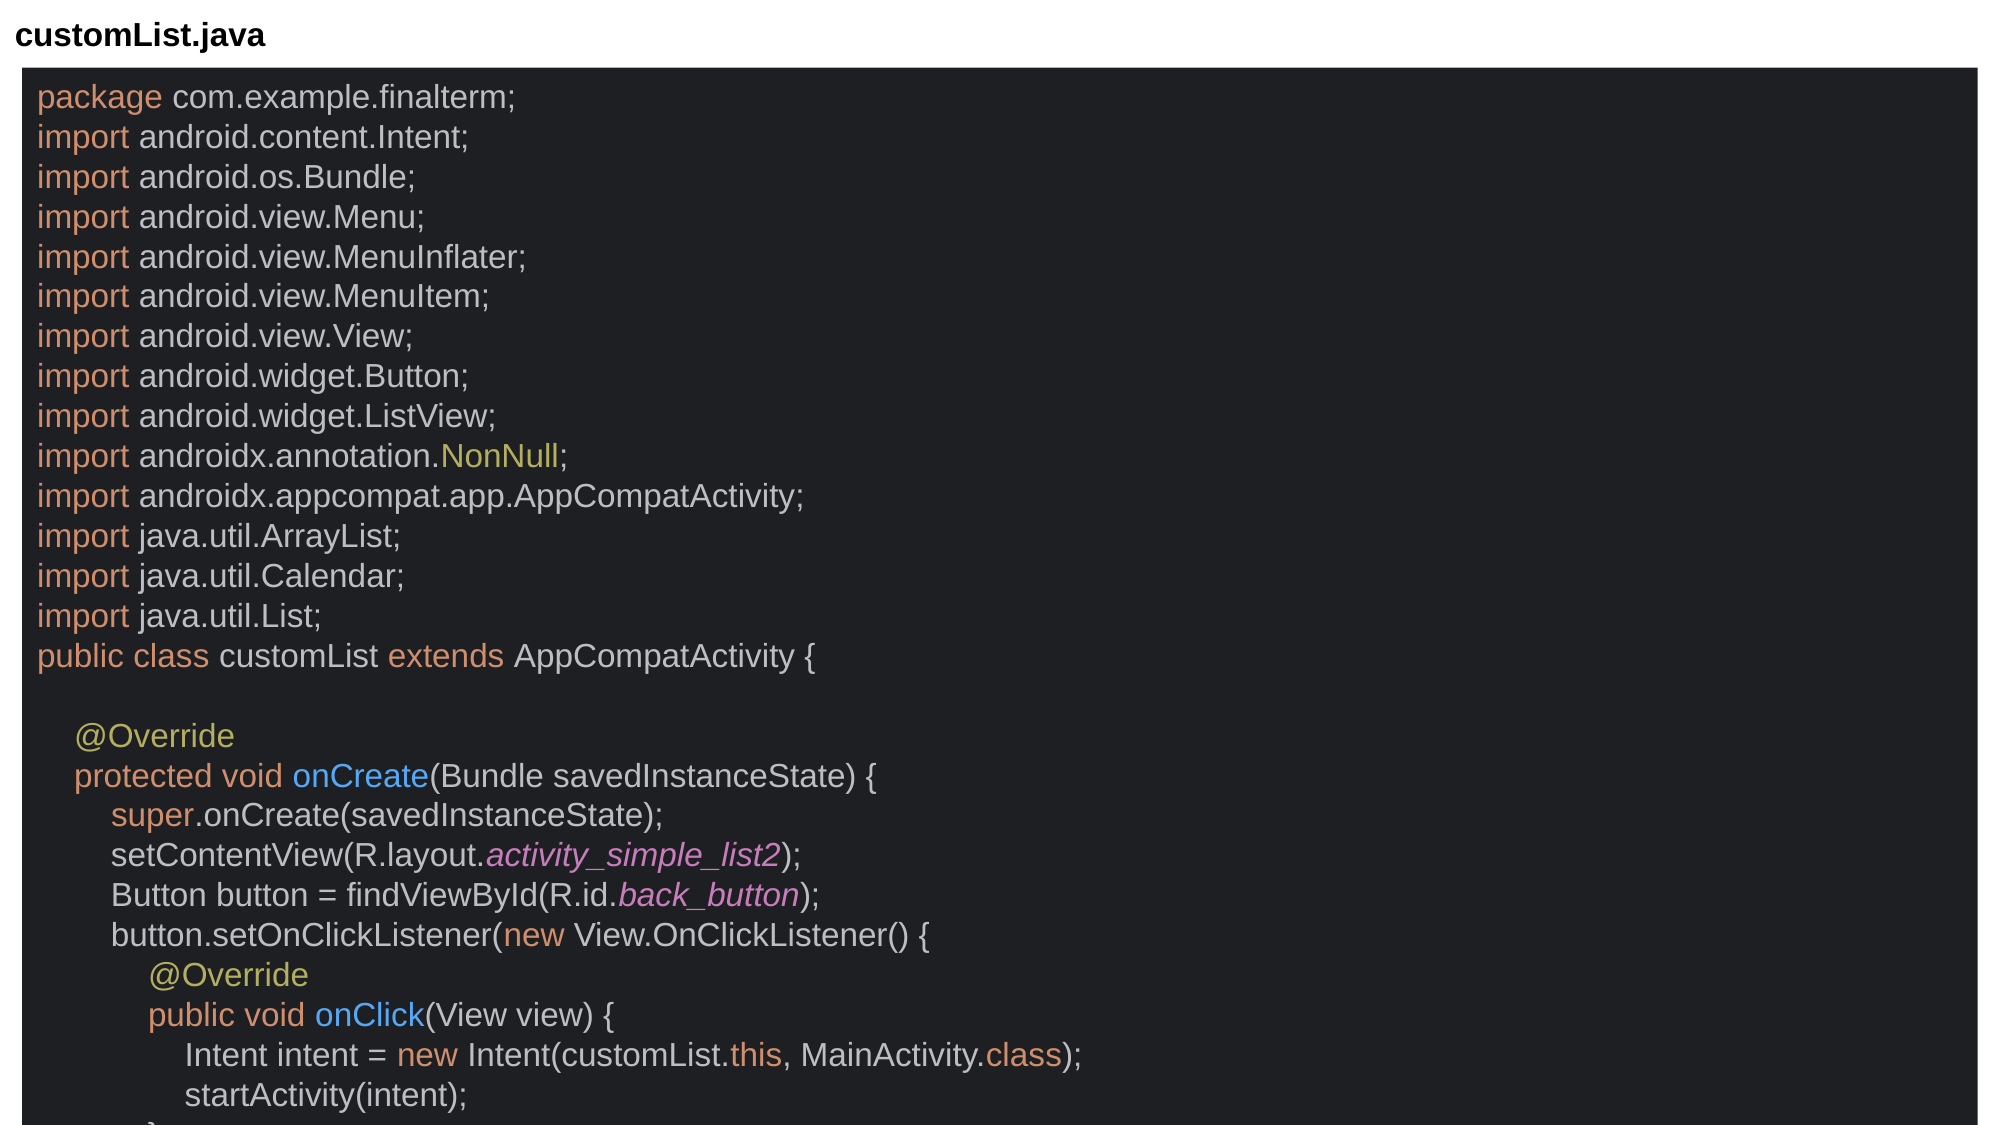

customList.java
package com.example.finalterm;
import android.content.Intent;
import android.os.Bundle;
import android.view.Menu;
import android.view.MenuInflater;
import android.view.MenuItem;
import android.view.View;
import android.widget.Button;
import android.widget.ListView;
import androidx.annotation.NonNull;
import androidx.appcompat.app.AppCompatActivity;
import java.util.ArrayList;
import java.util.Calendar;
import java.util.List;
public class customList extends AppCompatActivity {
    @Override
    protected void onCreate(Bundle savedInstanceState) {
        super.onCreate(savedInstanceState);
        setContentView(R.layout.activity_simple_list2);
        Button button = findViewById(R.id.back_button);
        button.setOnClickListener(new View.OnClickListener() {
            @Override
            public void onClick(View view) {
                Intent intent = new Intent(customList.this, MainActivity.class);
                startActivity(intent);
            }
        });